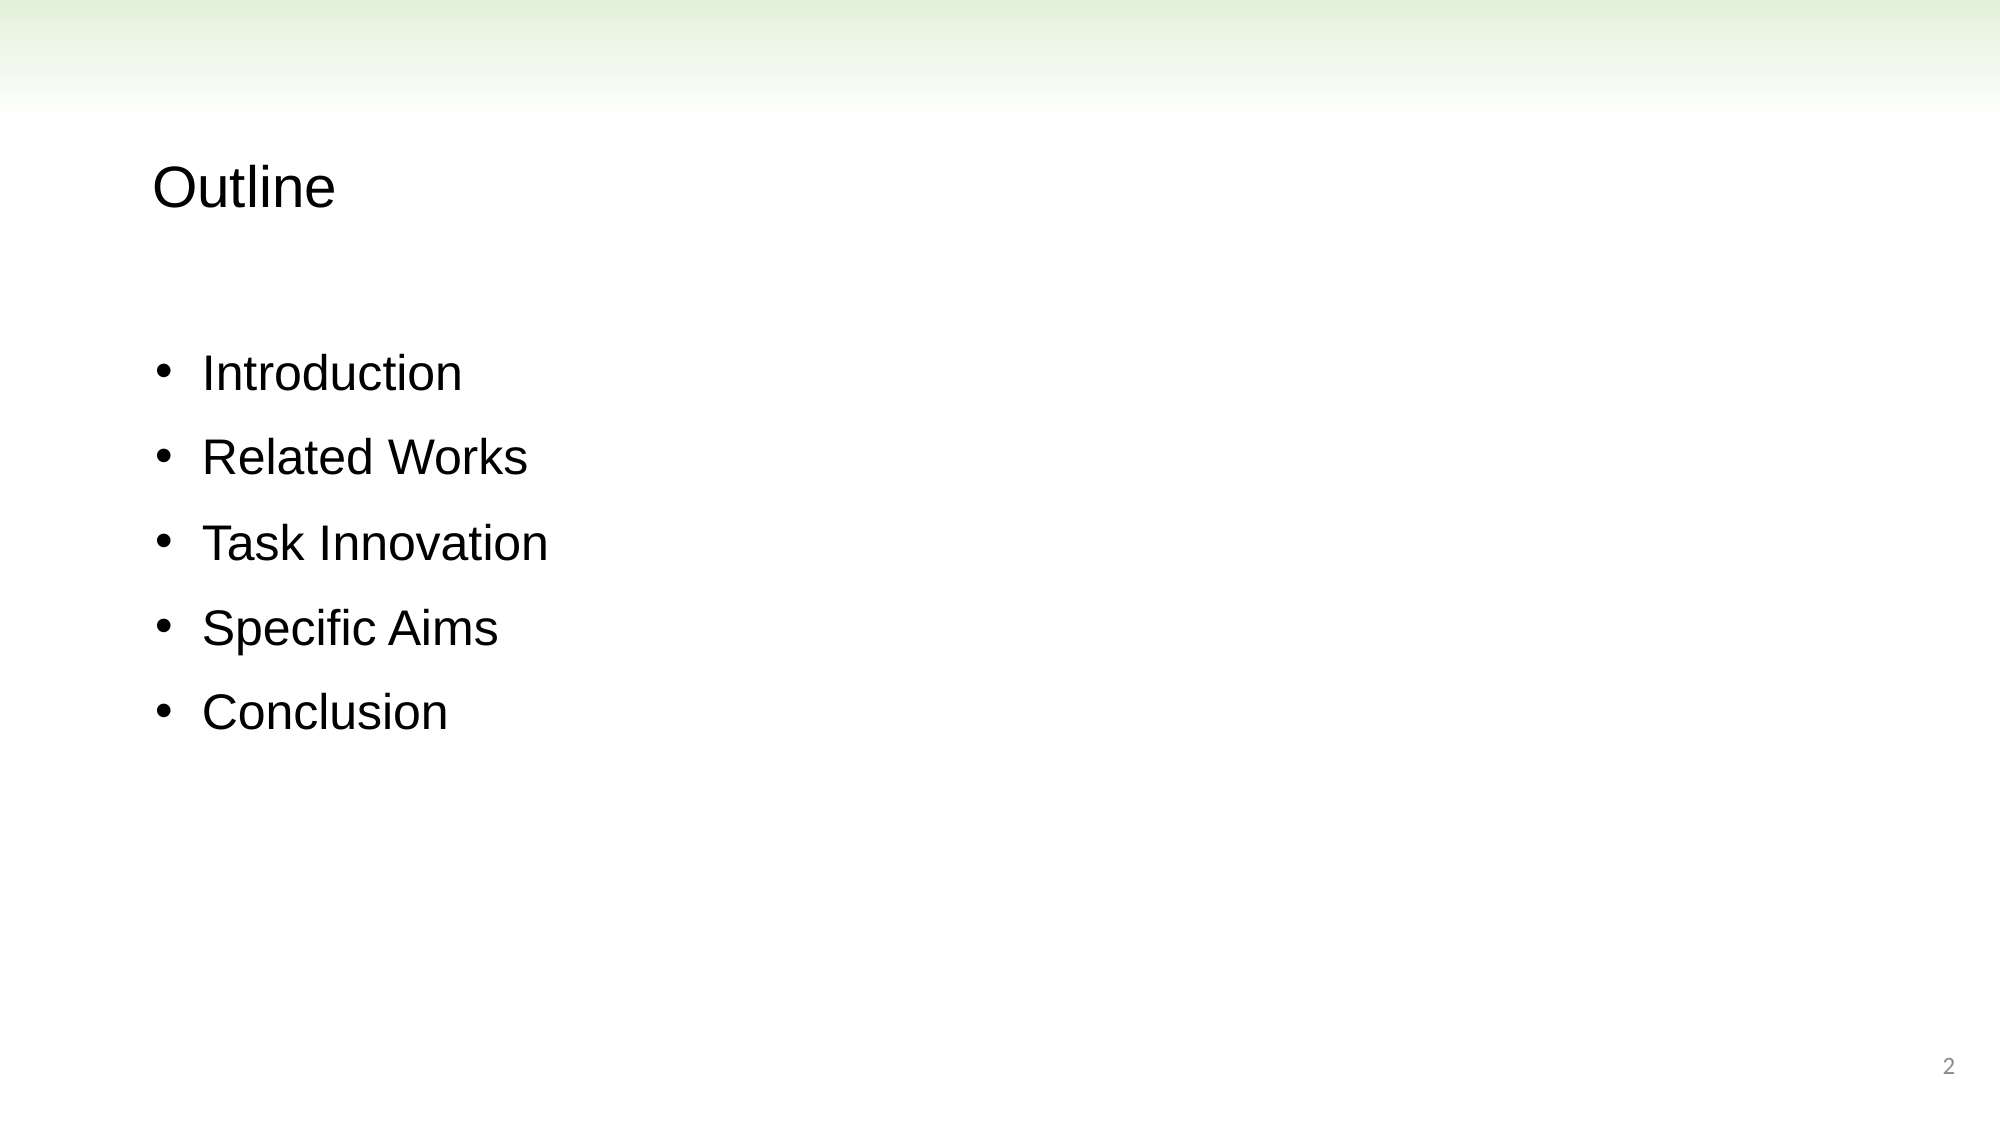

Outline
Introduction
Related Works
Task Innovation
Specific Aims
Conclusion
2